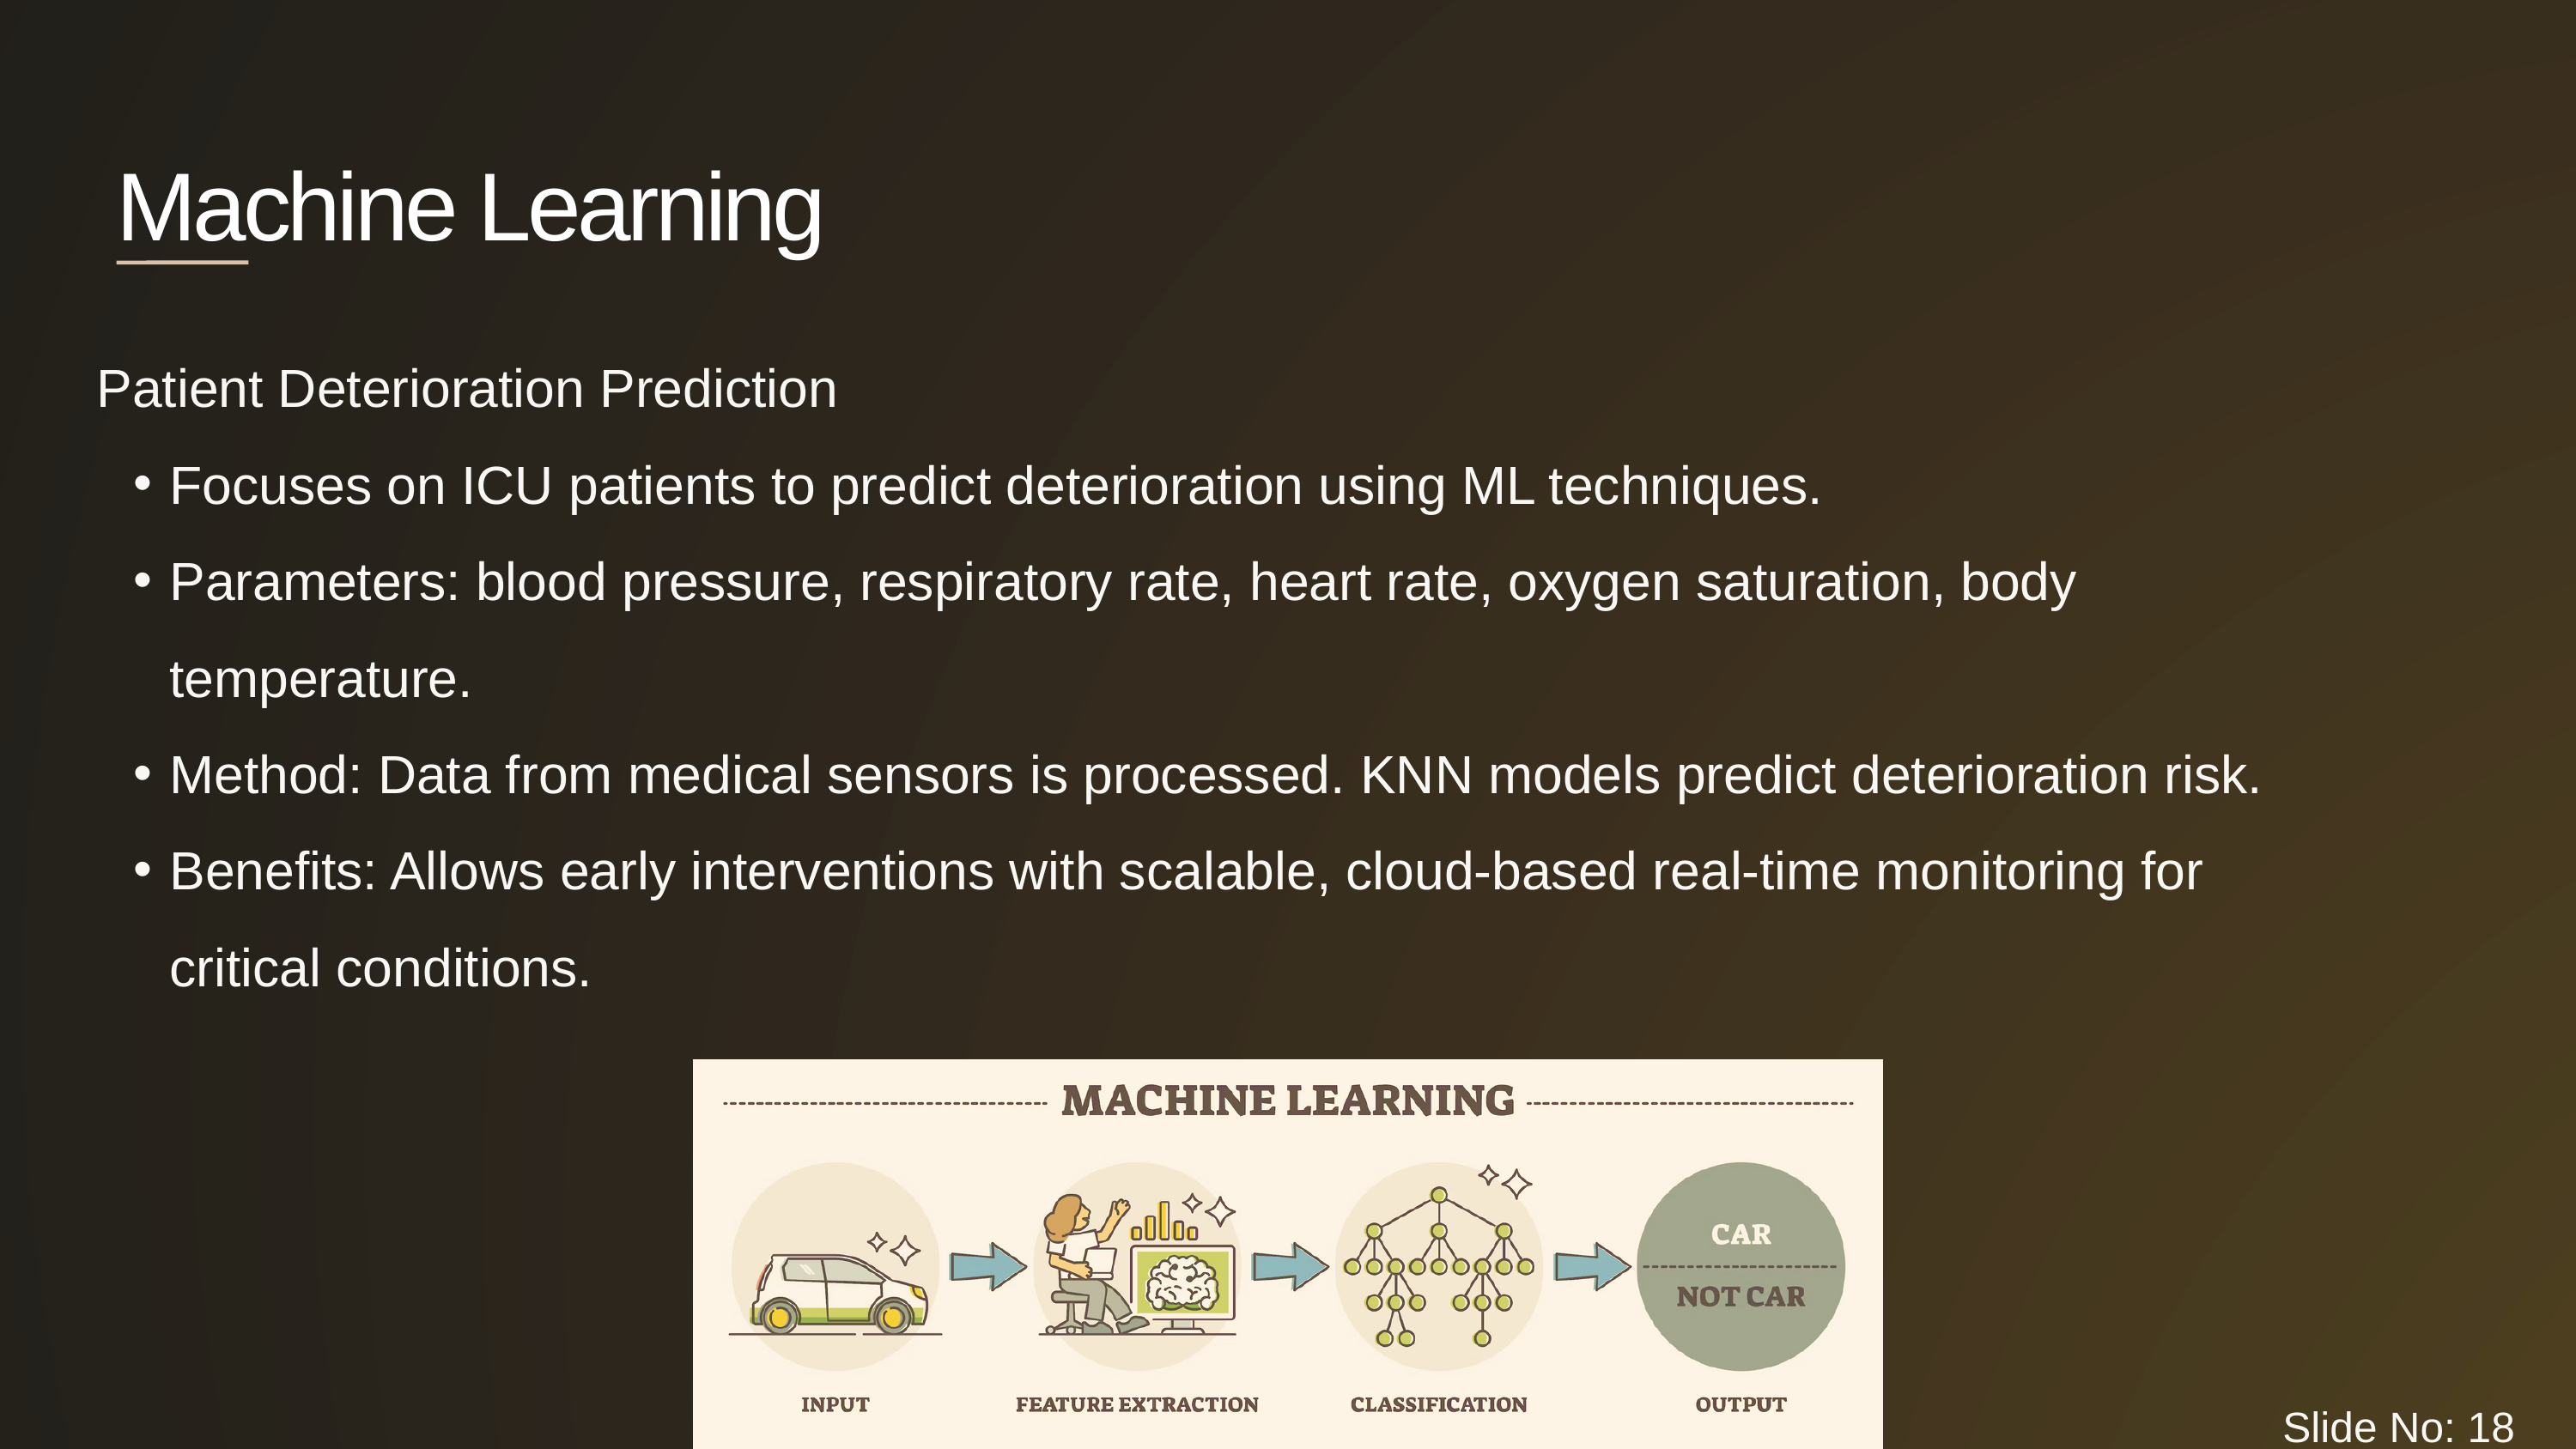

Machine Learning

Patient Deterioration Prediction
Focuses on ICU patients to predict deterioration using ML techniques.
Parameters: blood pressure, respiratory rate, heart rate, oxygen saturation, body temperature.
Method: Data from medical sensors is processed. KNN models predict deterioration risk.
Benefits: Allows early interventions with scalable, cloud-based real-time monitoring for critical conditions.

Slide No: 18